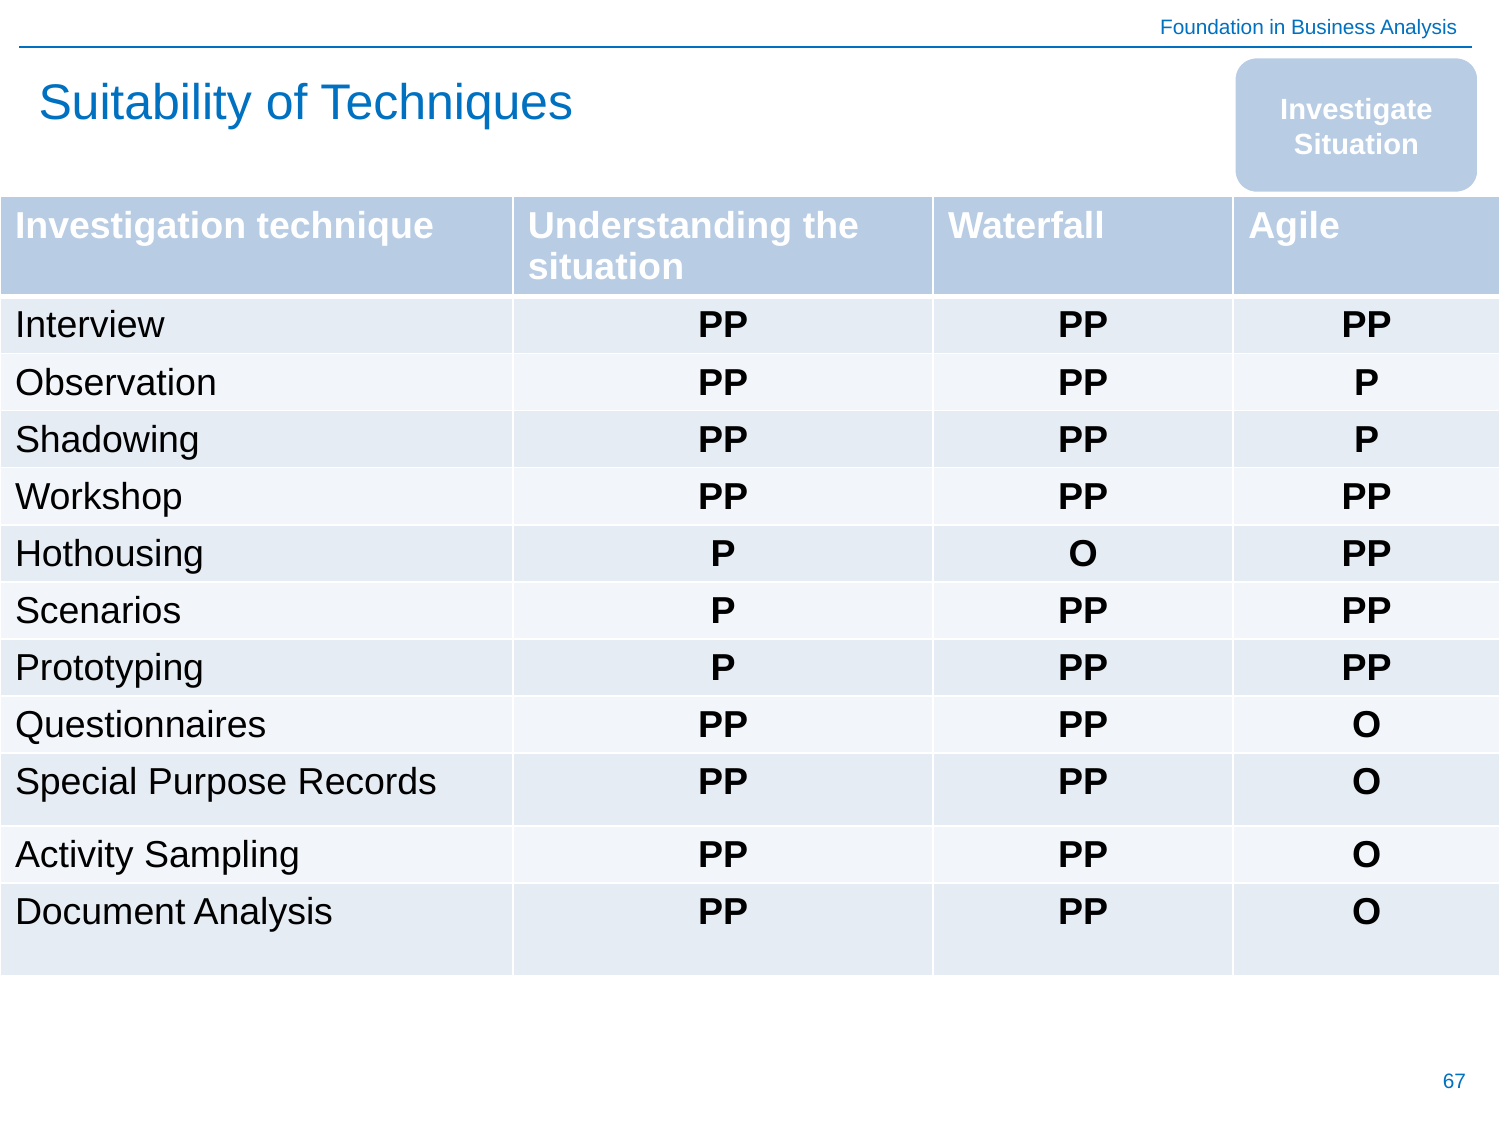

Investigate Situation
# Suitability of Techniques
| Investigation technique | Understanding the situation | Waterfall | Agile |
| --- | --- | --- | --- |
| Interview | PP | PP | PP |
| Observation | PP | PP | P |
| Shadowing | PP | PP | P |
| Workshop | PP | PP | PP |
| Hothousing | P | O | PP |
| Scenarios | P | PP | PP |
| Prototyping | P | PP | PP |
| Questionnaires | PP | PP | O |
| Special Purpose Records | PP | PP | O |
| Activity Sampling | PP | PP | O |
| Document Analysis | PP | PP | O |